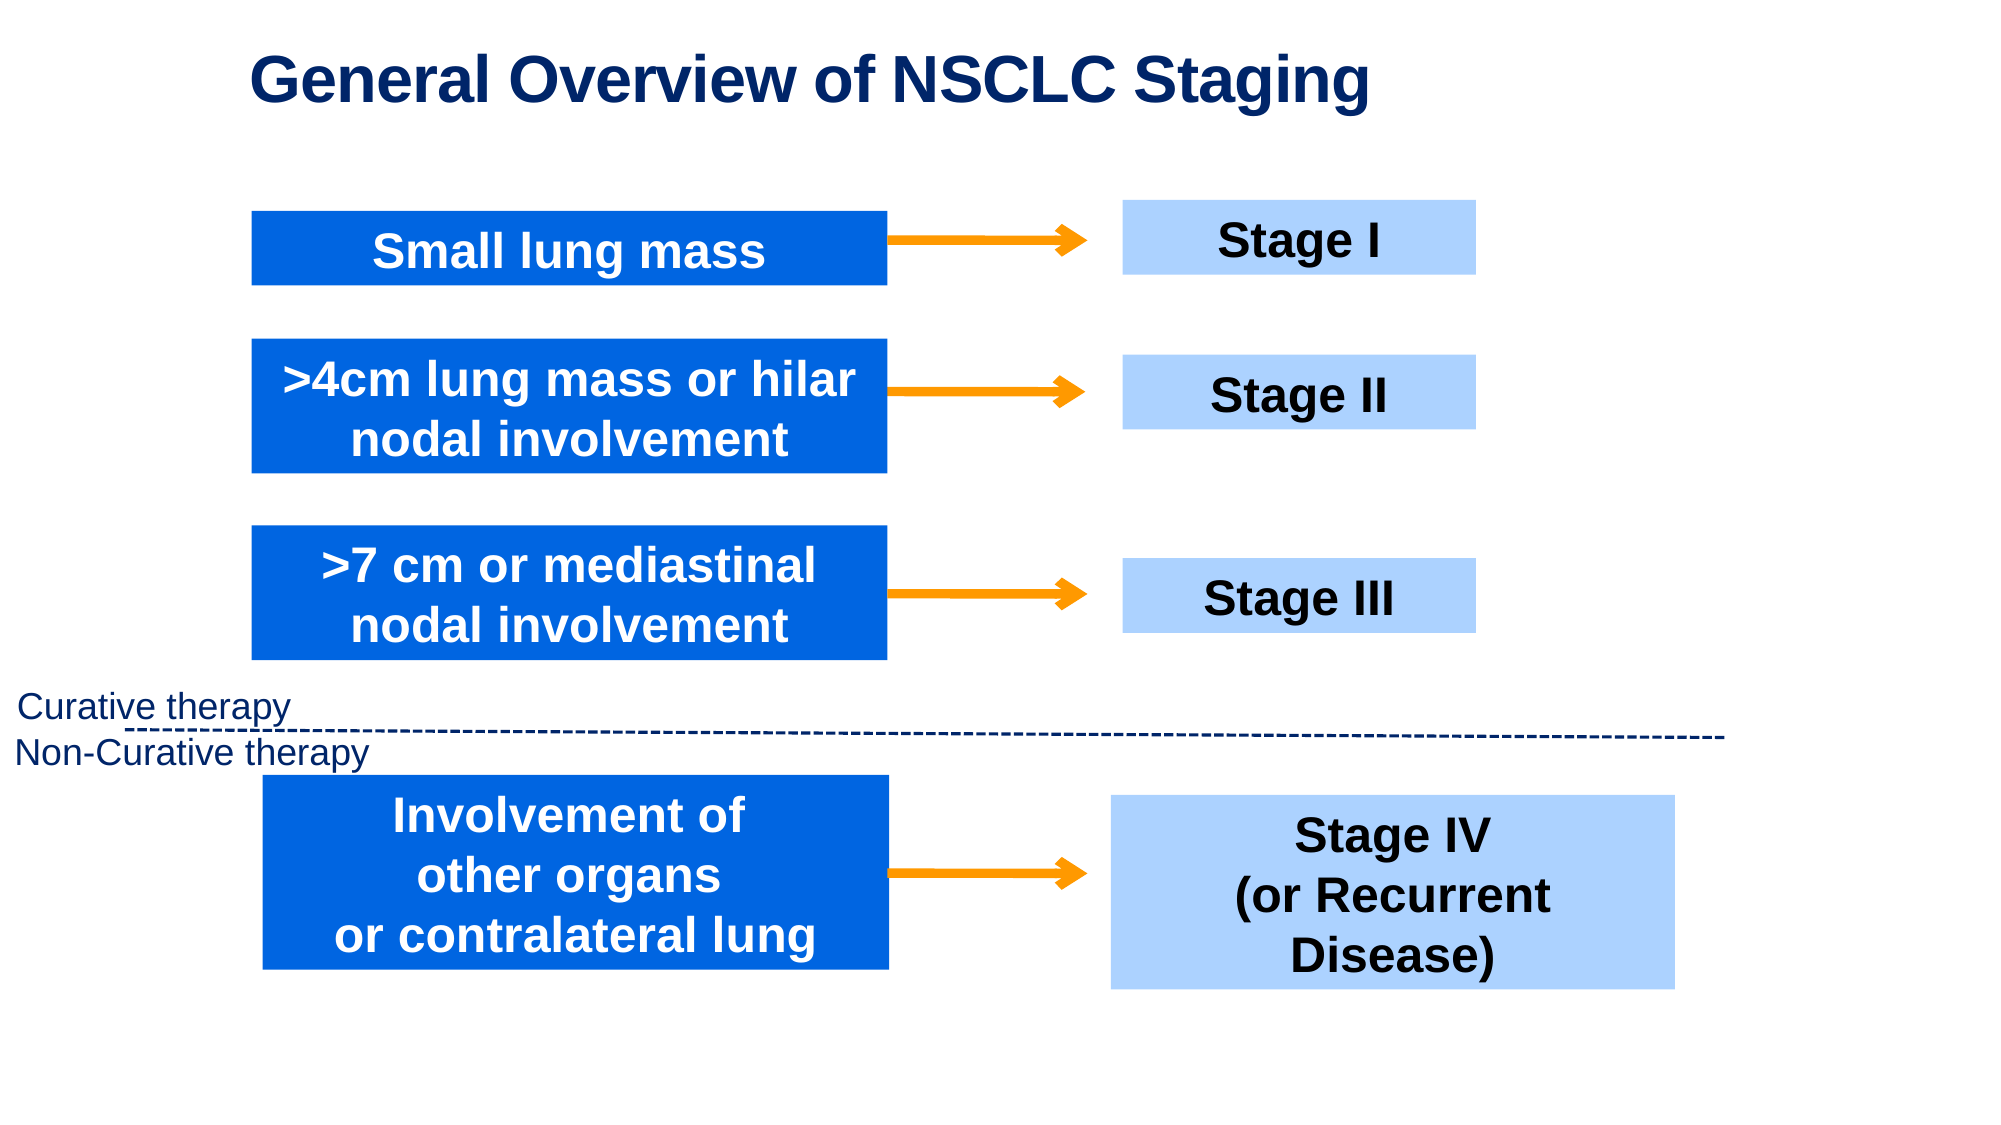

General Overview of NSCLC Staging
Stage I
Small lung mass
>4cm lung mass or hilar nodal involvement
Stage II
>7 cm or mediastinal nodal involvement
Stage III
Curative therapy
Non-Curative therapy
Involvement of
other organs
or contralateral lung
Stage IV
(or Recurrent Disease)